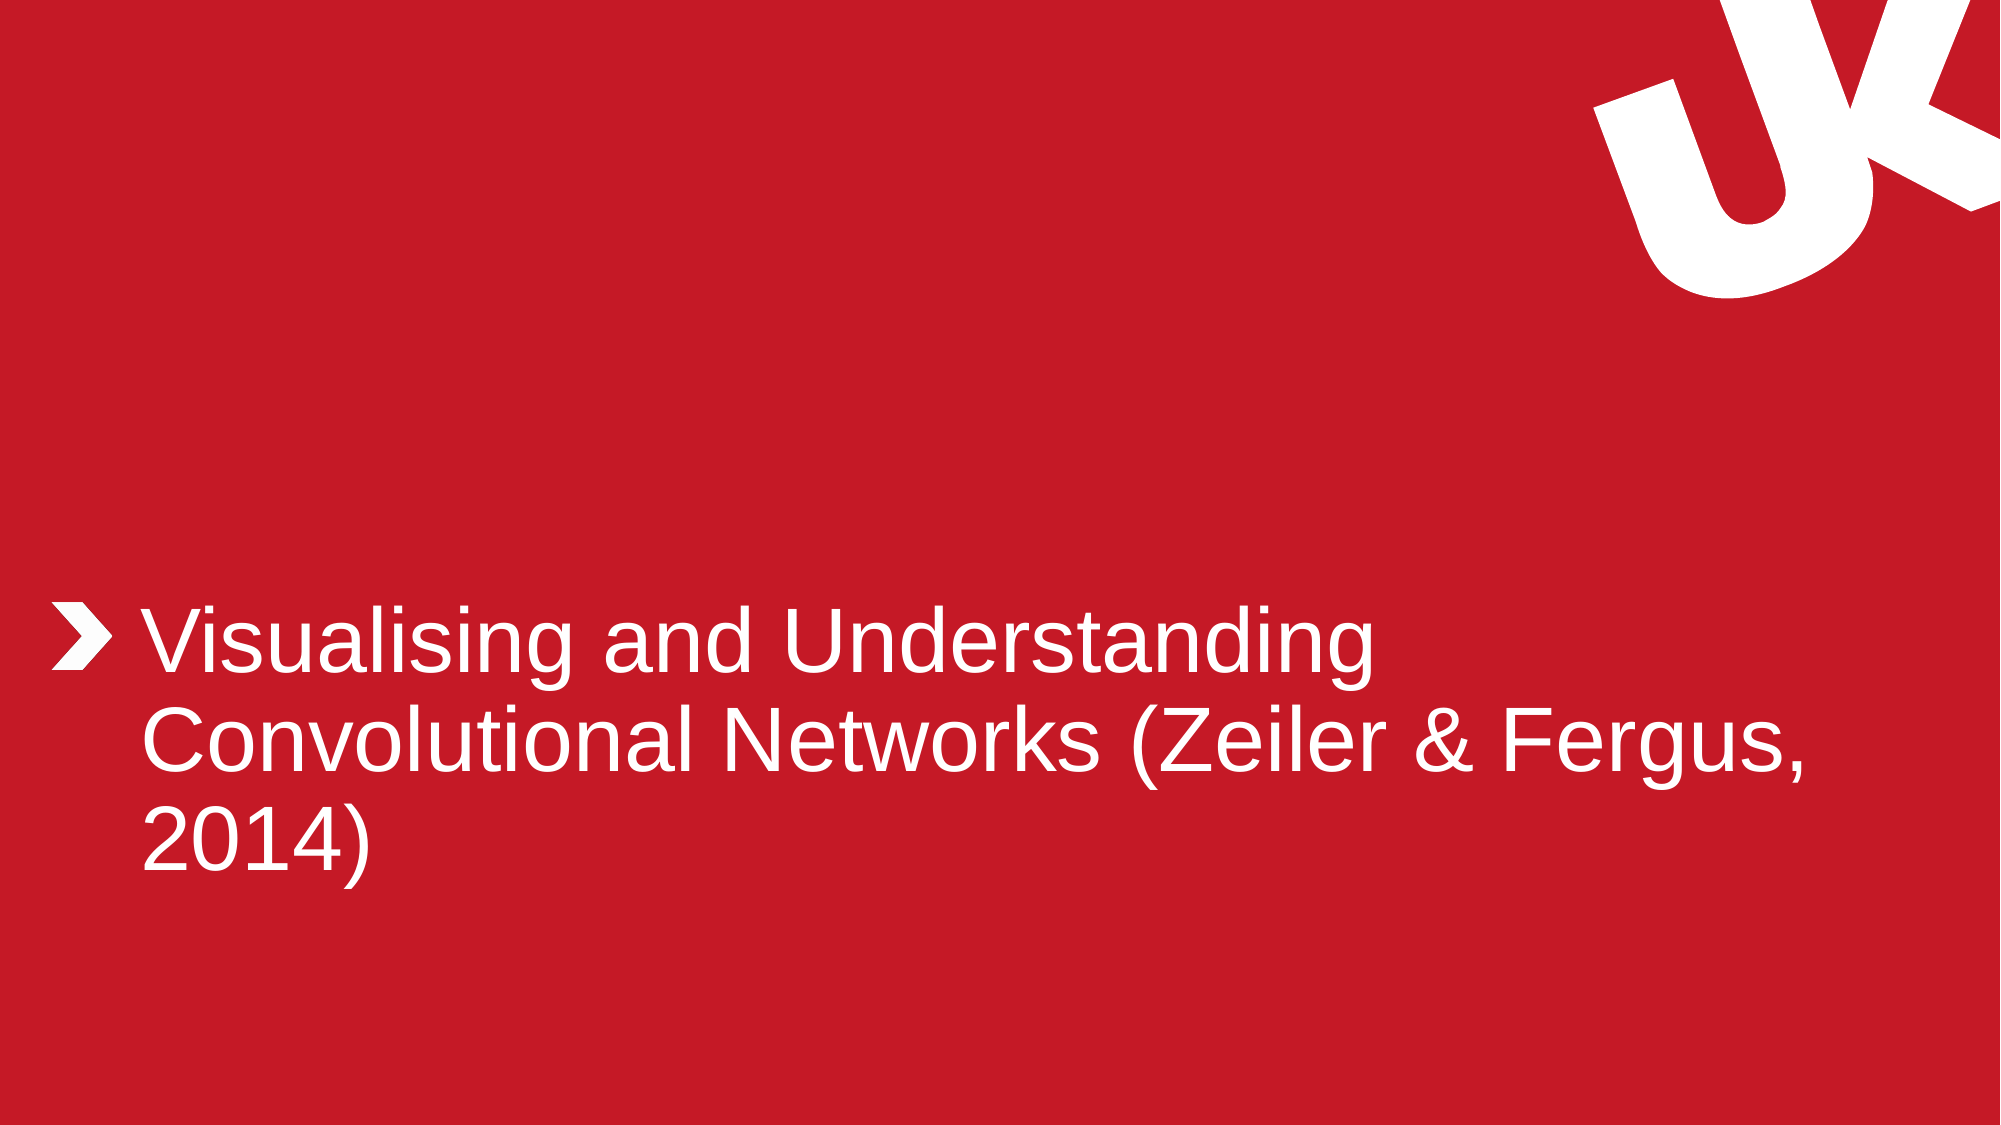

# Visualising and Understanding Convolutional Networks (Zeiler & Fergus, 2014)